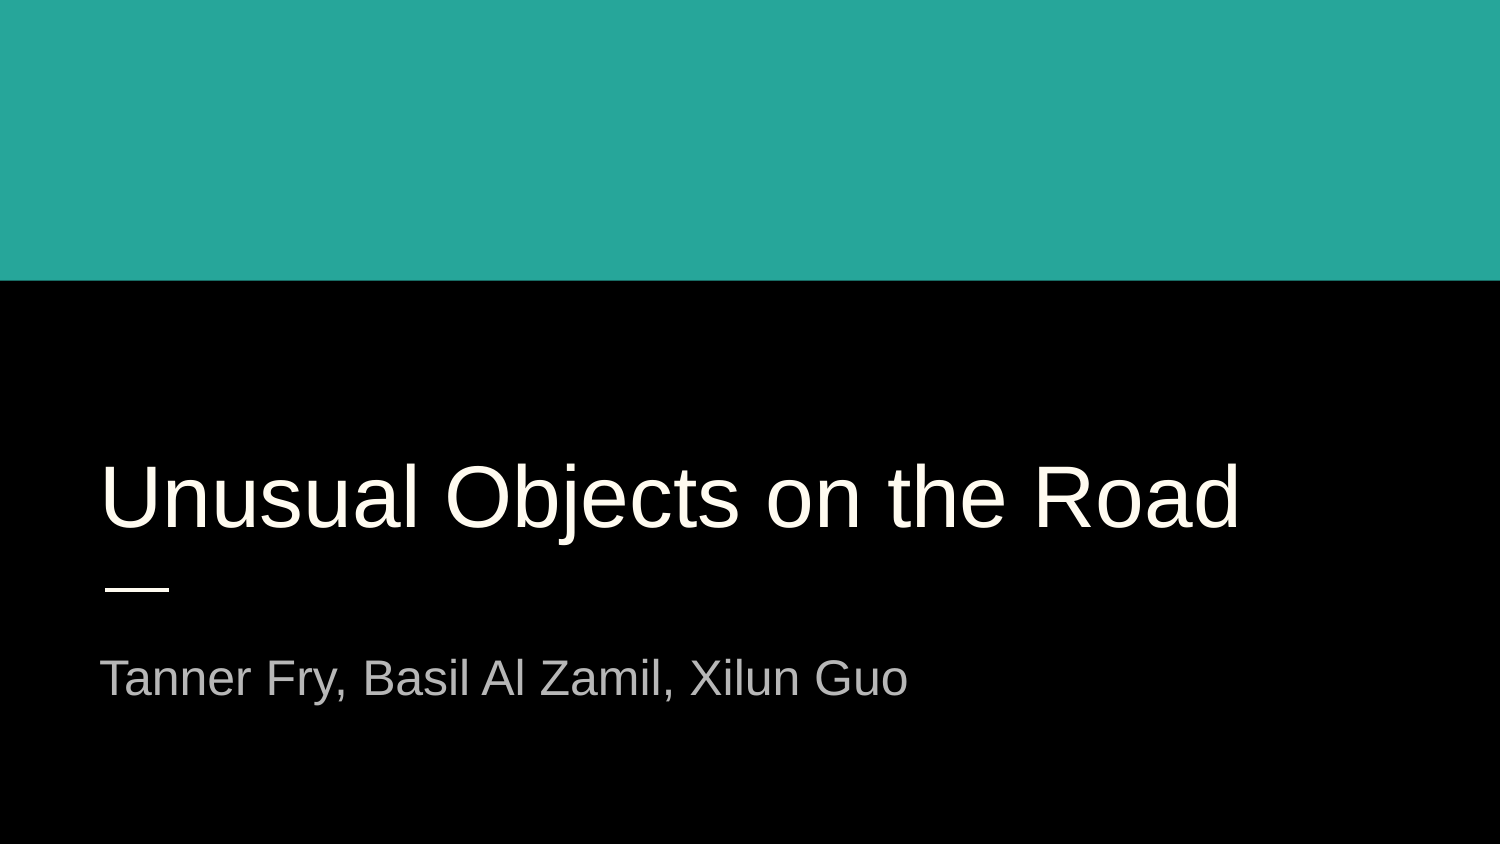

# Unusual Objects on the Road
Tanner Fry, Basil Al Zamil, Xilun Guo